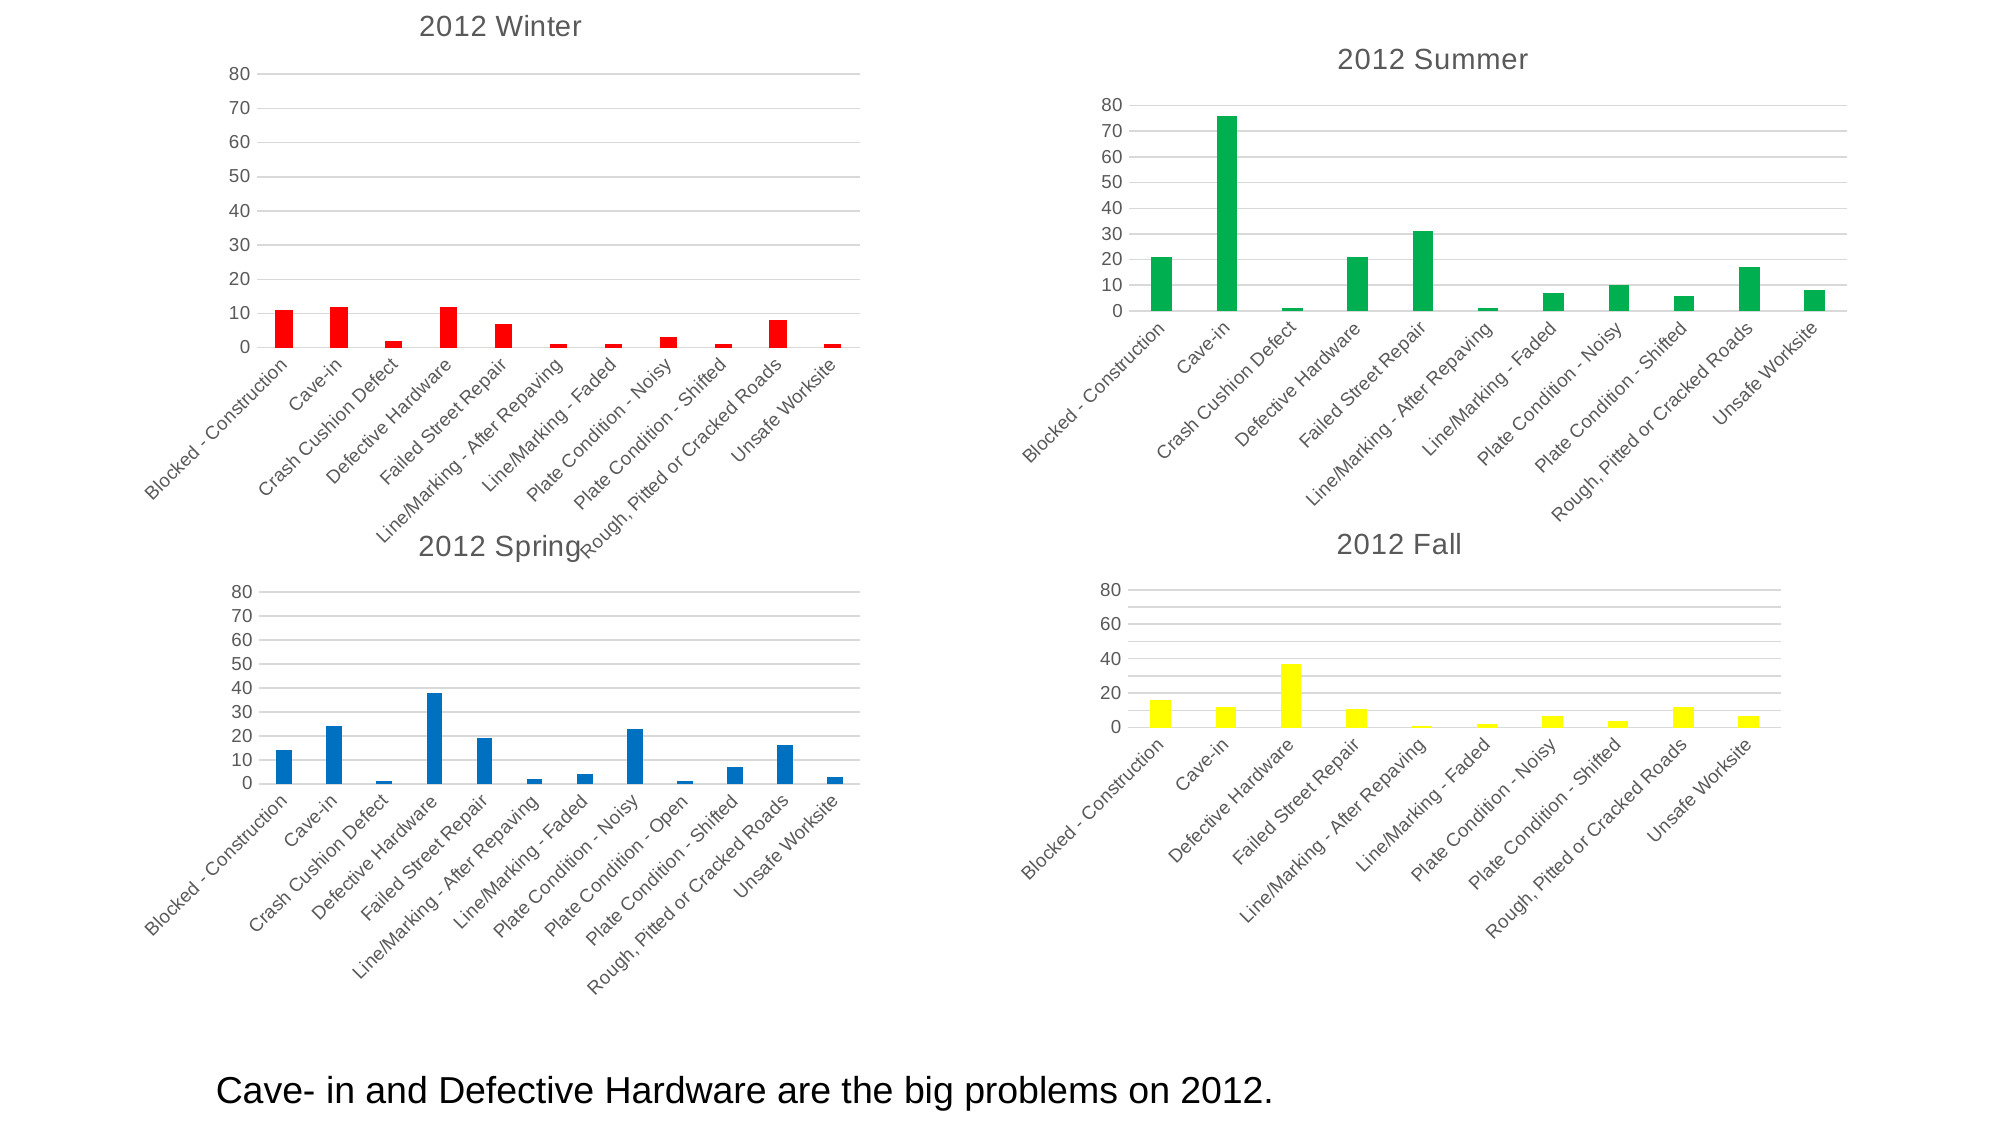

### Chart: 2012 Winter

| Category |  |
|---|---|
| Blocked - Construction | 11.0 |
| Cave-in | 12.0 |
| Crash Cushion Defect | 2.0 |
| Defective Hardware | 12.0 |
| Failed Street Repair | 7.0 |
| Line/Marking - After Repaving | 1.0 |
| Line/Marking - Faded | 1.0 |
| Plate Condition - Noisy | 3.0 |
| Plate Condition - Shifted | 1.0 |
| Rough, Pitted or Cracked Roads | 8.0 |
| Unsafe Worksite | 1.0 |

### Chart: 2012 Summer

| Category |  |
|---|---|
| Blocked - Construction | 21.0 |
| Cave-in | 76.0 |
| Crash Cushion Defect | 1.0 |
| Defective Hardware | 21.0 |
| Failed Street Repair | 31.0 |
| Line/Marking - After Repaving | 1.0 |
| Line/Marking - Faded | 7.0 |
| Plate Condition - Noisy | 10.0 |
| Plate Condition - Shifted | 6.0 |
| Rough, Pitted or Cracked Roads | 17.0 |
| Unsafe Worksite | 8.0 |

### Chart: 2012 Spring

| Category |  |
|---|---|
| Blocked - Construction | 14.0 |
| Cave-in | 24.0 |
| Crash Cushion Defect | 1.0 |
| Defective Hardware | 38.0 |
| Failed Street Repair | 19.0 |
| Line/Marking - After Repaving | 2.0 |
| Line/Marking - Faded | 4.0 |
| Plate Condition - Noisy | 23.0 |
| Plate Condition - Open | 1.0 |
| Plate Condition - Shifted | 7.0 |
| Rough, Pitted or Cracked Roads | 16.0 |
| Unsafe Worksite | 3.0 |

### Chart: 2012 Fall

| Category |  |
|---|---|
| Blocked - Construction | 16.0 |
| Cave-in | 12.0 |
| Defective Hardware | 37.0 |
| Failed Street Repair | 11.0 |
| Line/Marking - After Repaving | 1.0 |
| Line/Marking - Faded | 2.0 |
| Plate Condition - Noisy | 7.0 |
| Plate Condition - Shifted | 4.0 |
| Rough, Pitted or Cracked Roads | 12.0 |
| Unsafe Worksite | 7.0 |
Cave- in and Defective Hardware are the big problems on 2012.